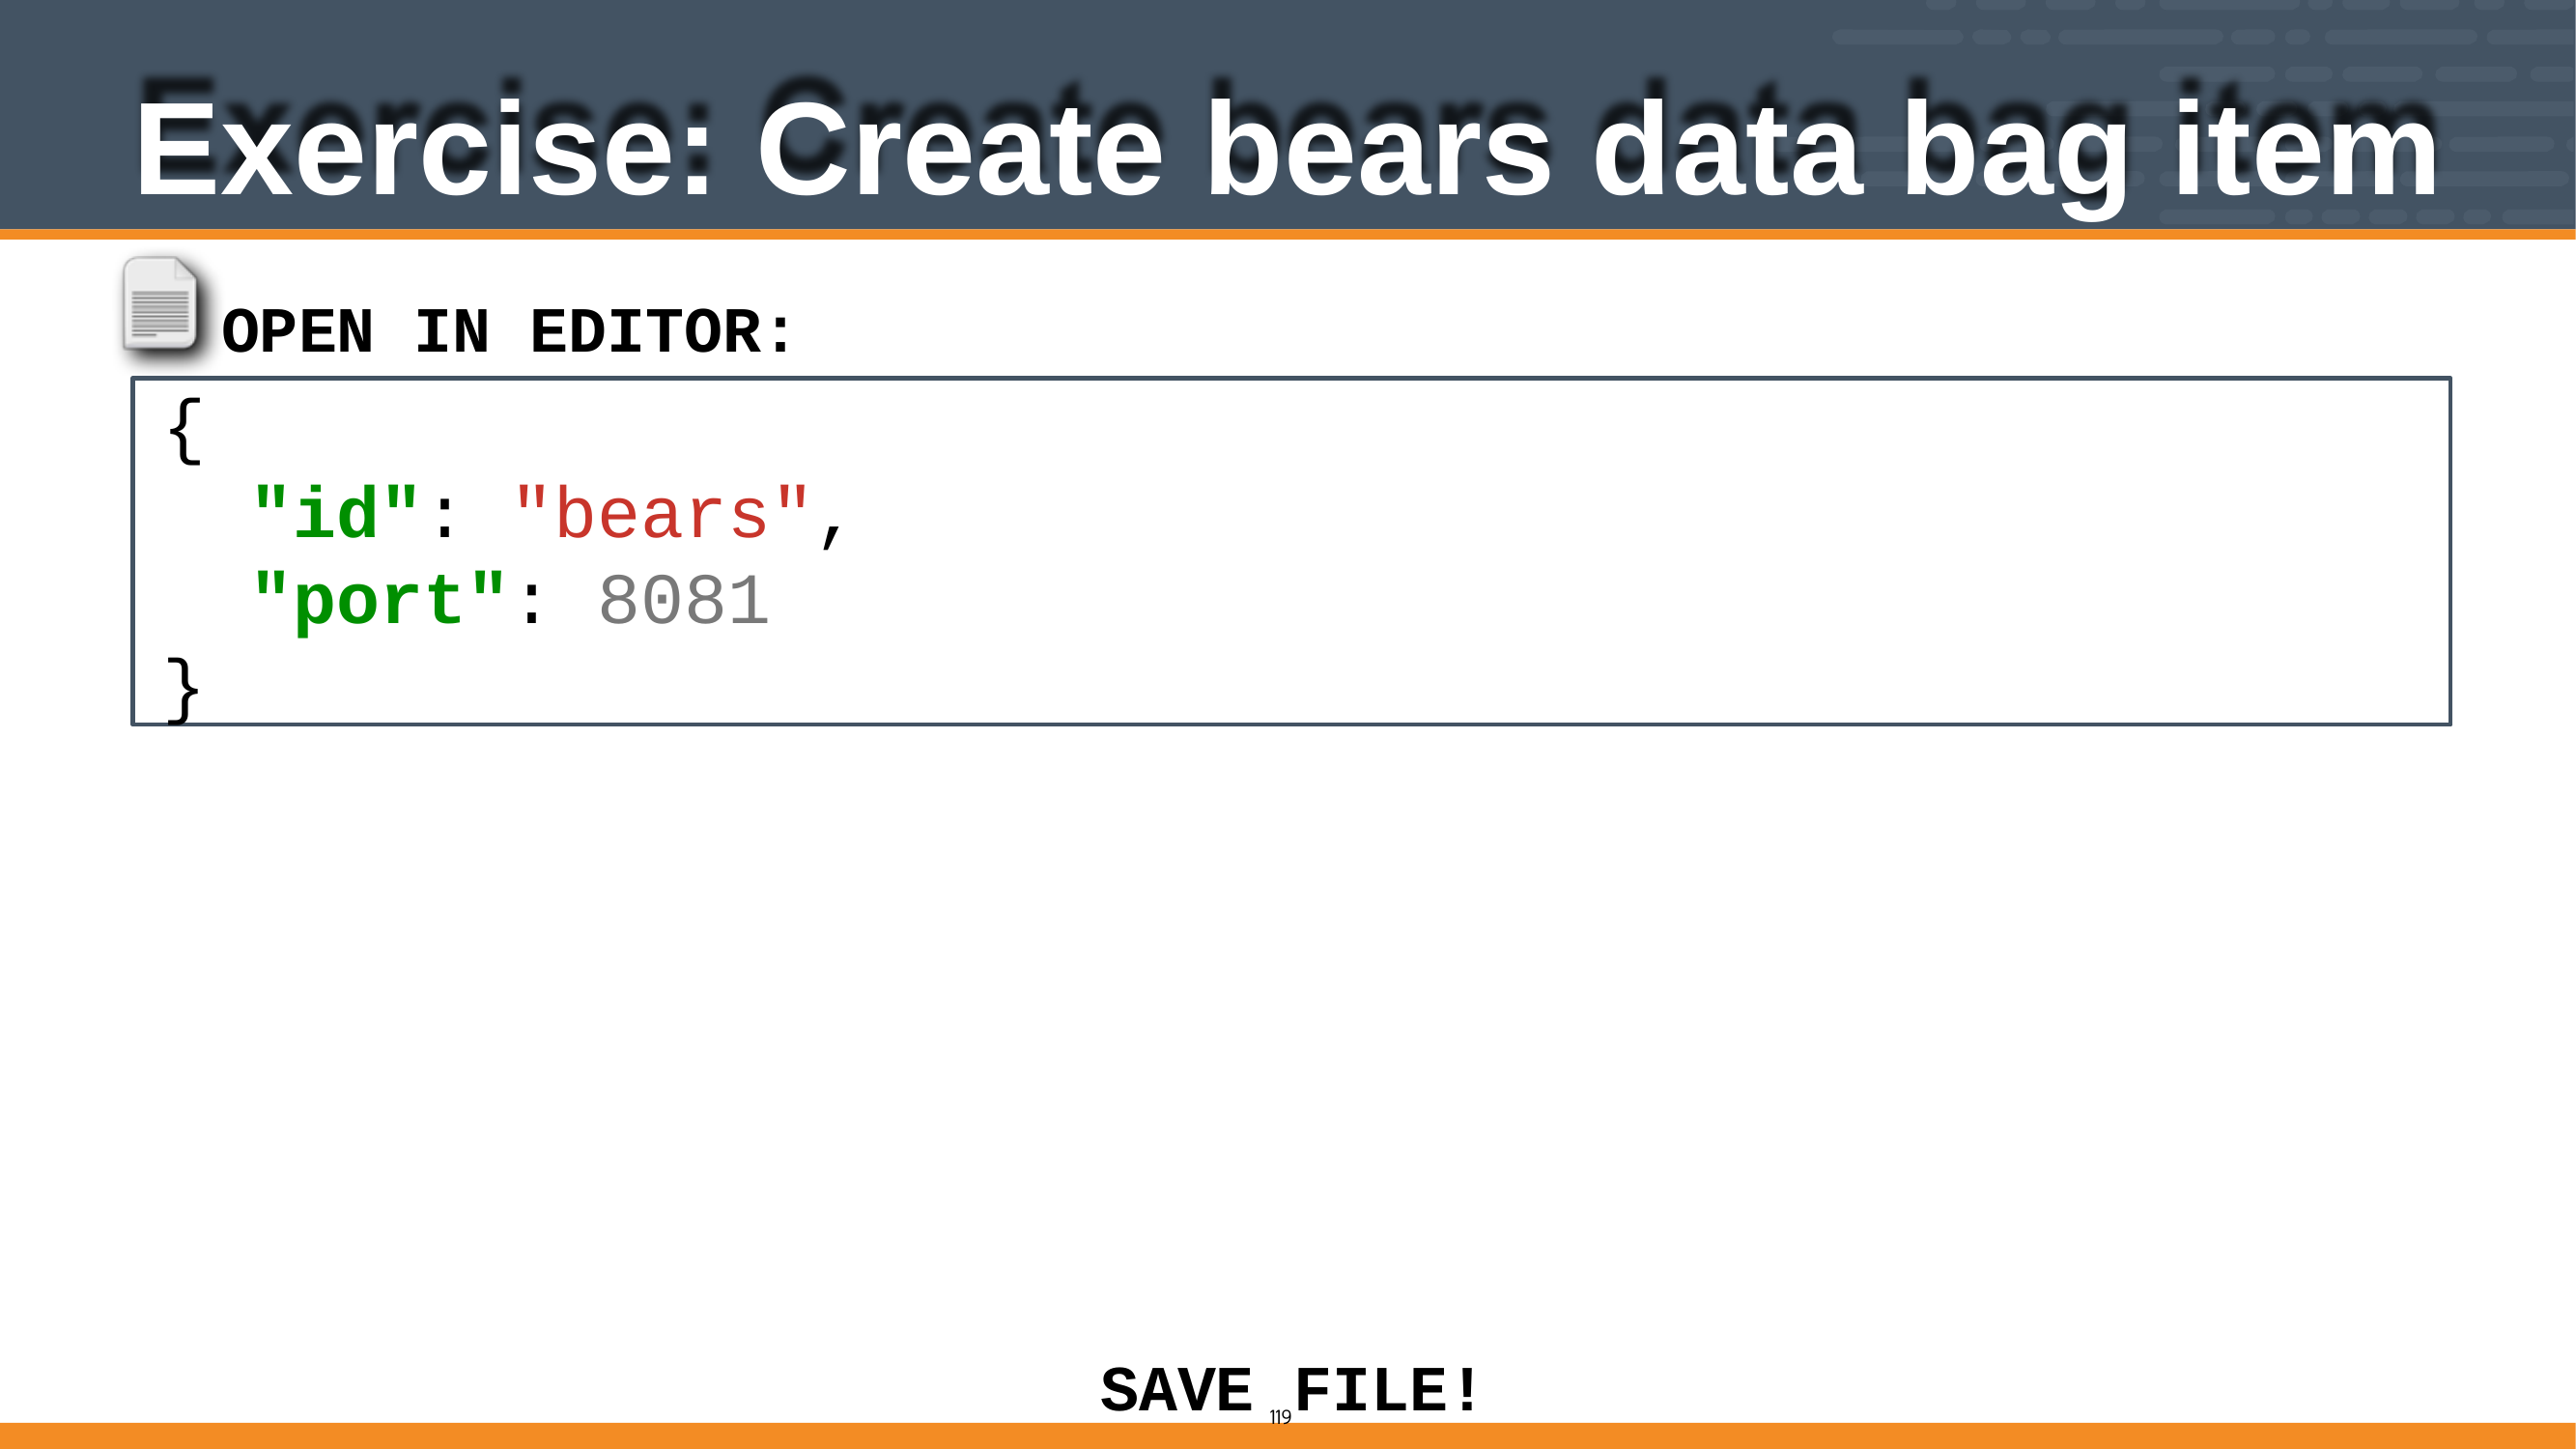

# Exercise: Create bears data bag item

OPEN IN EDITOR: data_bags/apache_sites/bears.json

{
"id": "bears",
"port": 8081
}
SAVE
FILE!
119